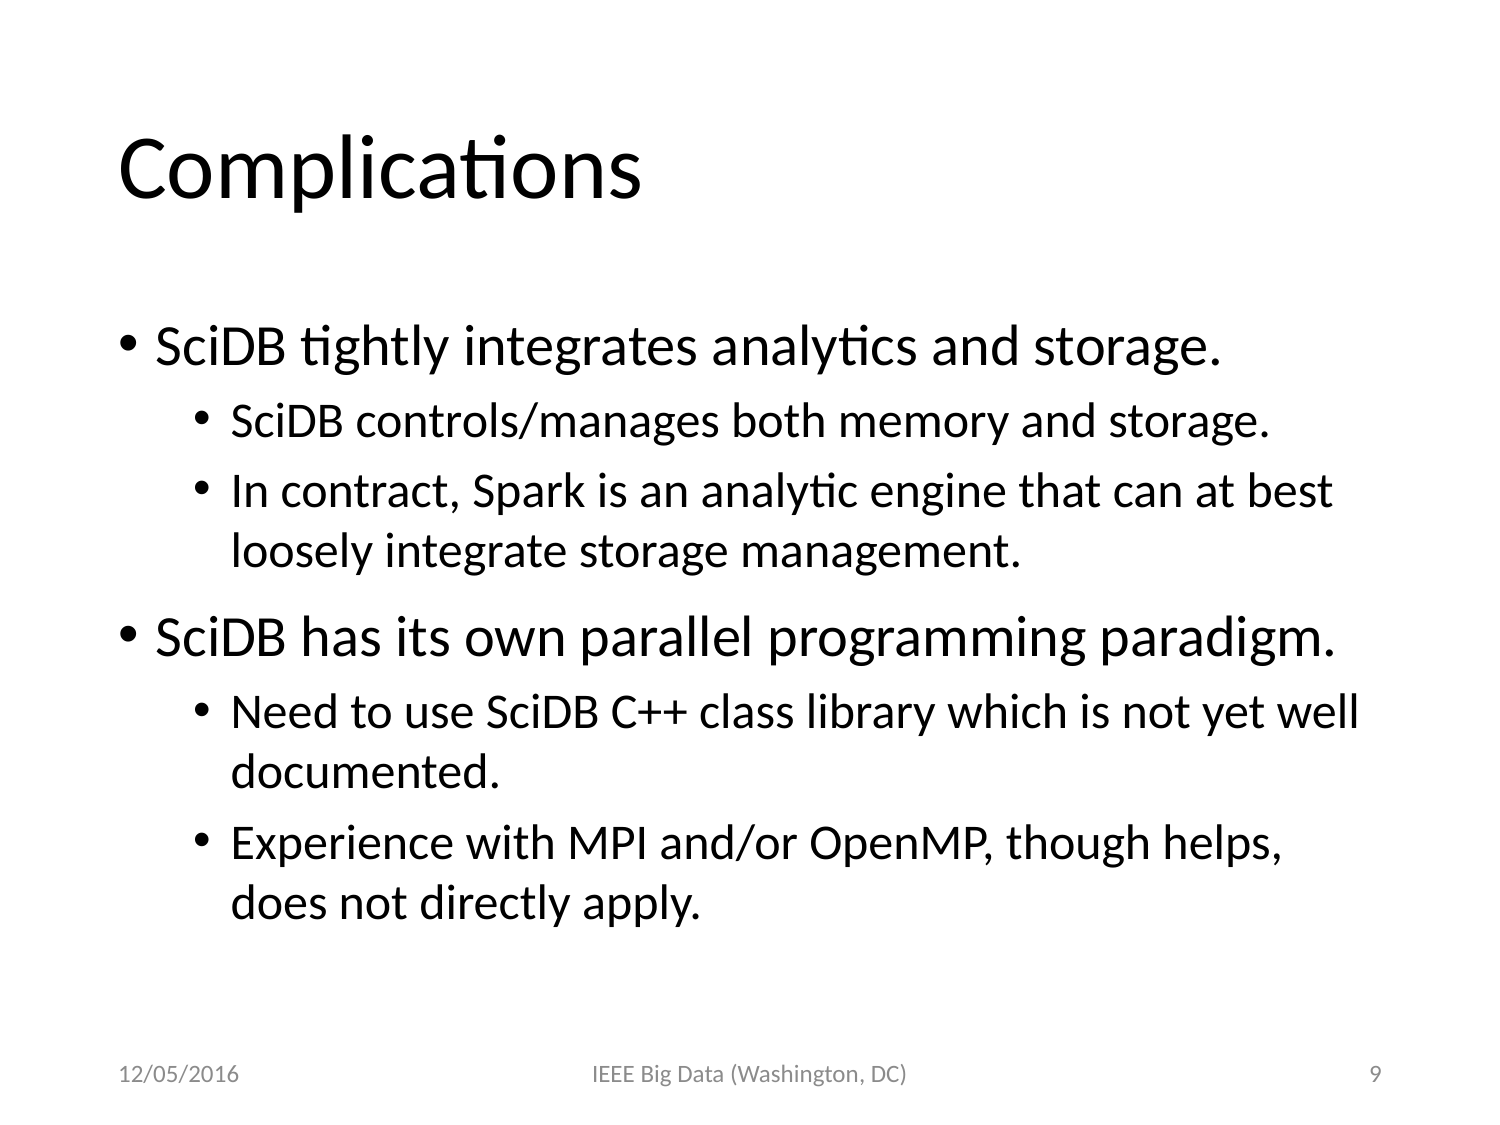

# Complications
SciDB tightly integrates analytics and storage.
SciDB controls/manages both memory and storage.
In contract, Spark is an analytic engine that can at best loosely integrate storage management.
SciDB has its own parallel programming paradigm.
Need to use SciDB C++ class library which is not yet well documented.
Experience with MPI and/or OpenMP, though helps, does not directly apply.

12/05/2016
IEEE Big Data (Washington, DC)
9